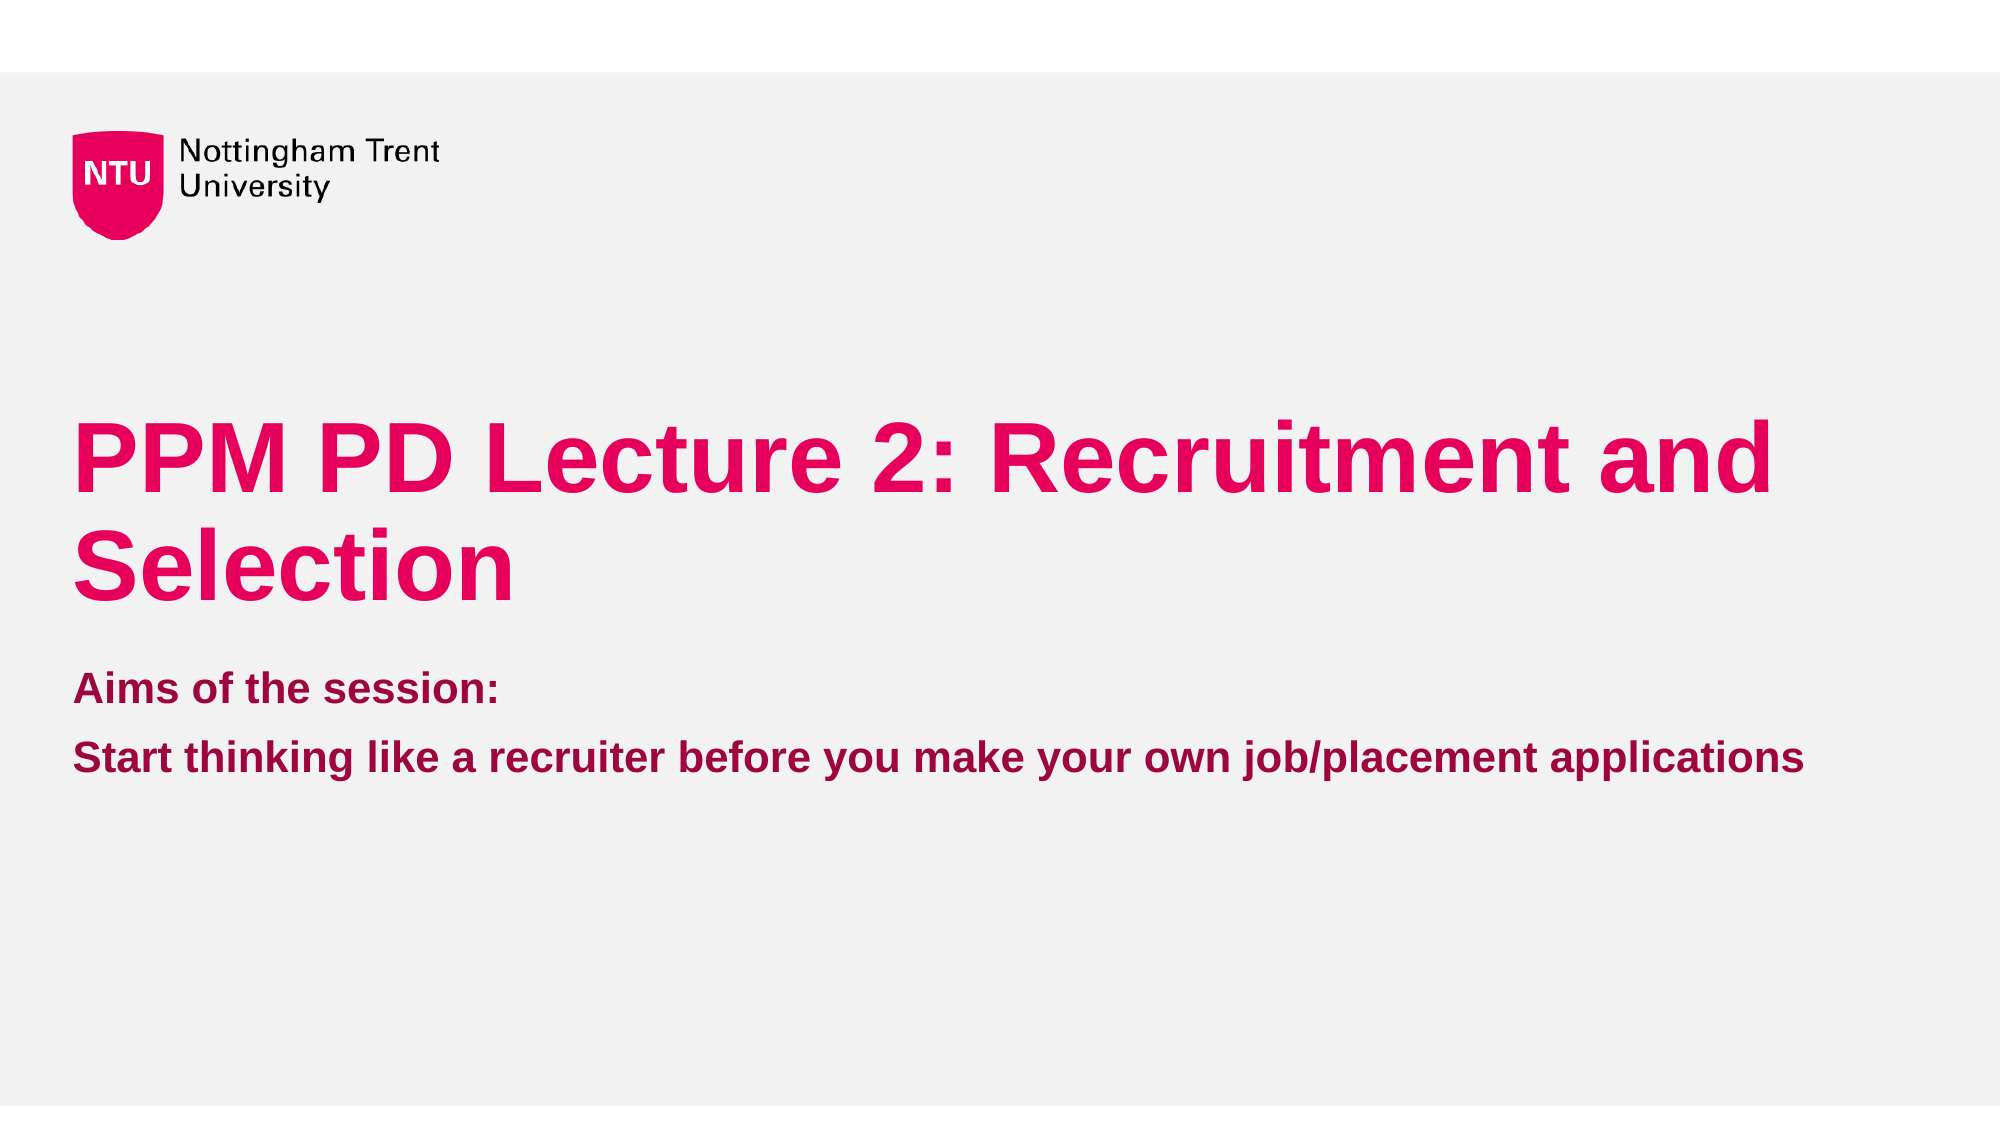

# PPM PD Lecture 2: Recruitment and Selection
Aims of the session:
Start thinking like a recruiter before you make your own job/placement applications